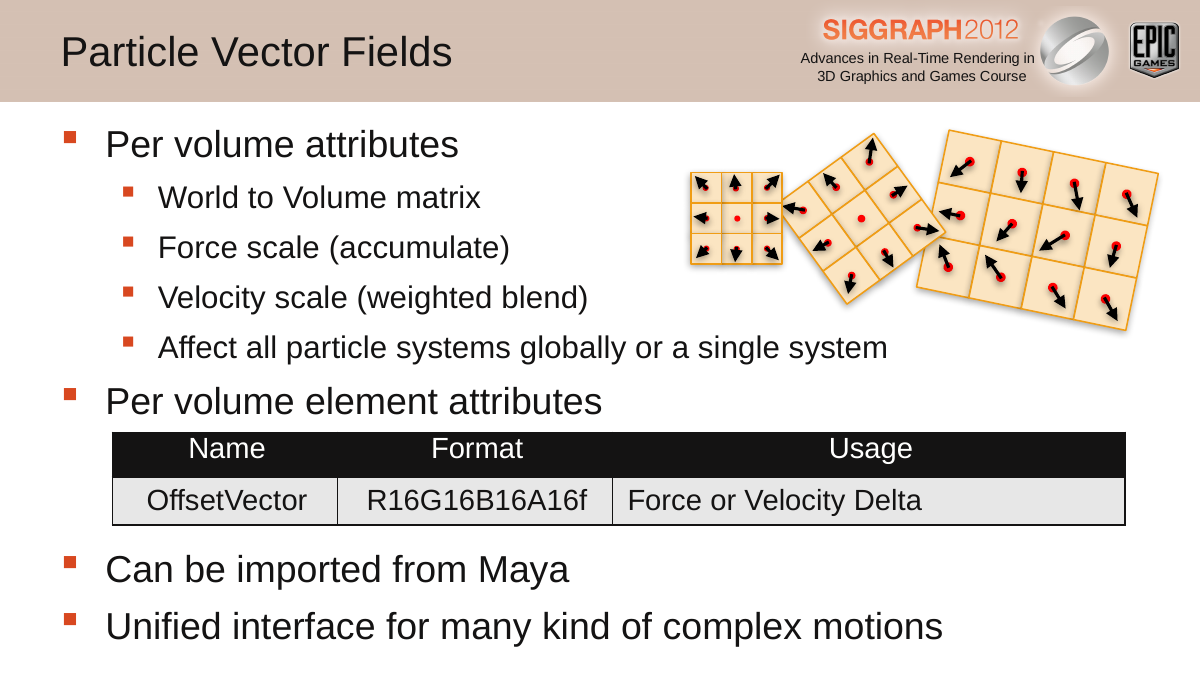

Particle Vector Fields
Per volume attributes
World to Volume matrix
Force scale (accumulate)
Velocity scale (weighted blend)
Affect all particle systems globally or a single system
Per volume element attributes

Can be imported from Maya
Unified interface for many kind of complex motions

| Name | Format | Usage |
| --- | --- | --- |
| OffsetVector | R16G16B16A16f | Force or Velocity Delta |